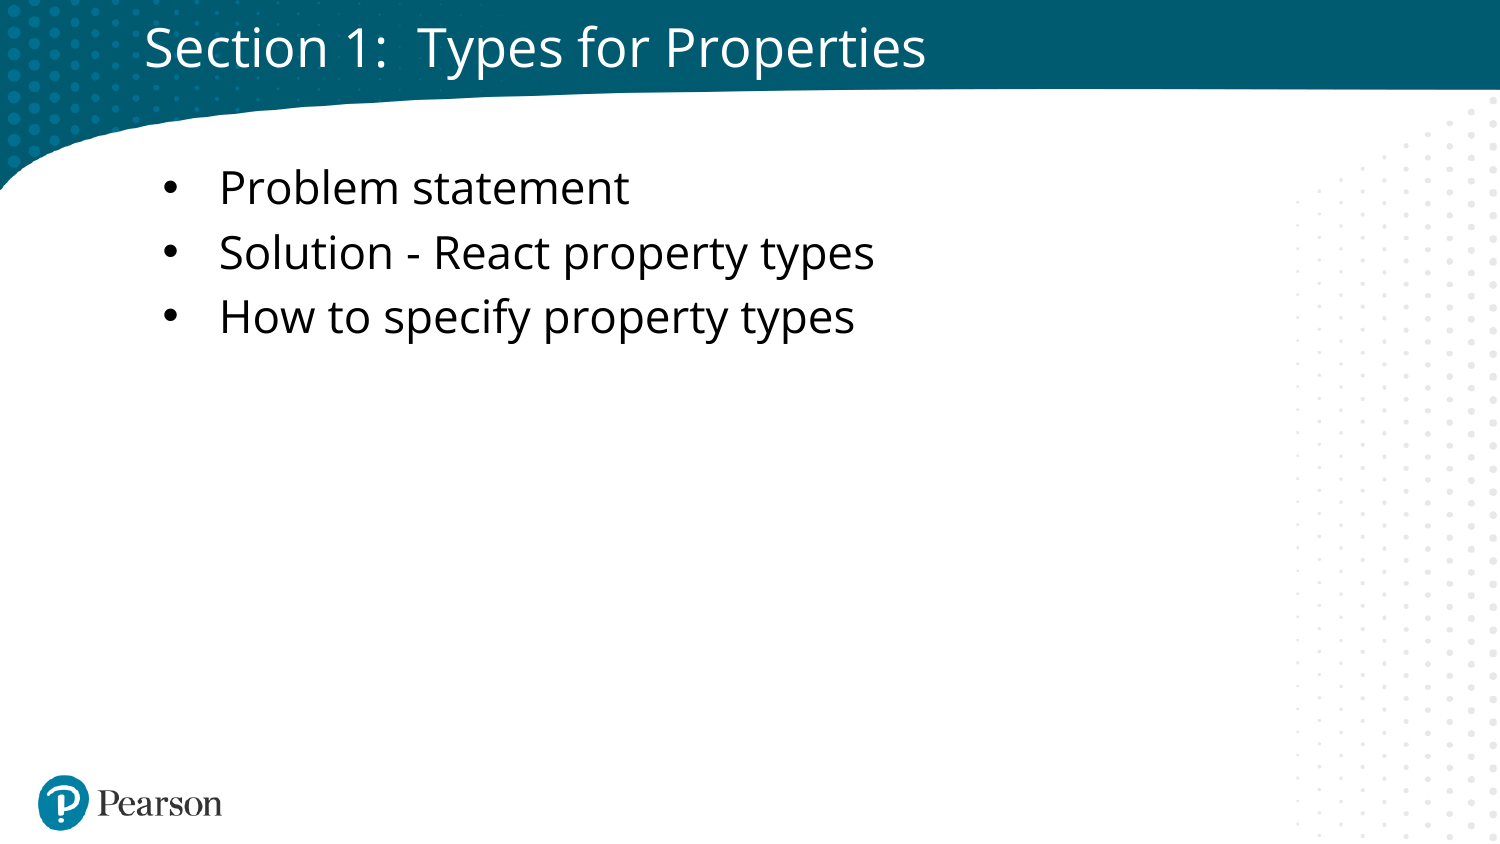

# Section 1:  Types for Properties
Problem statement
Solution - React property types
How to specify property types